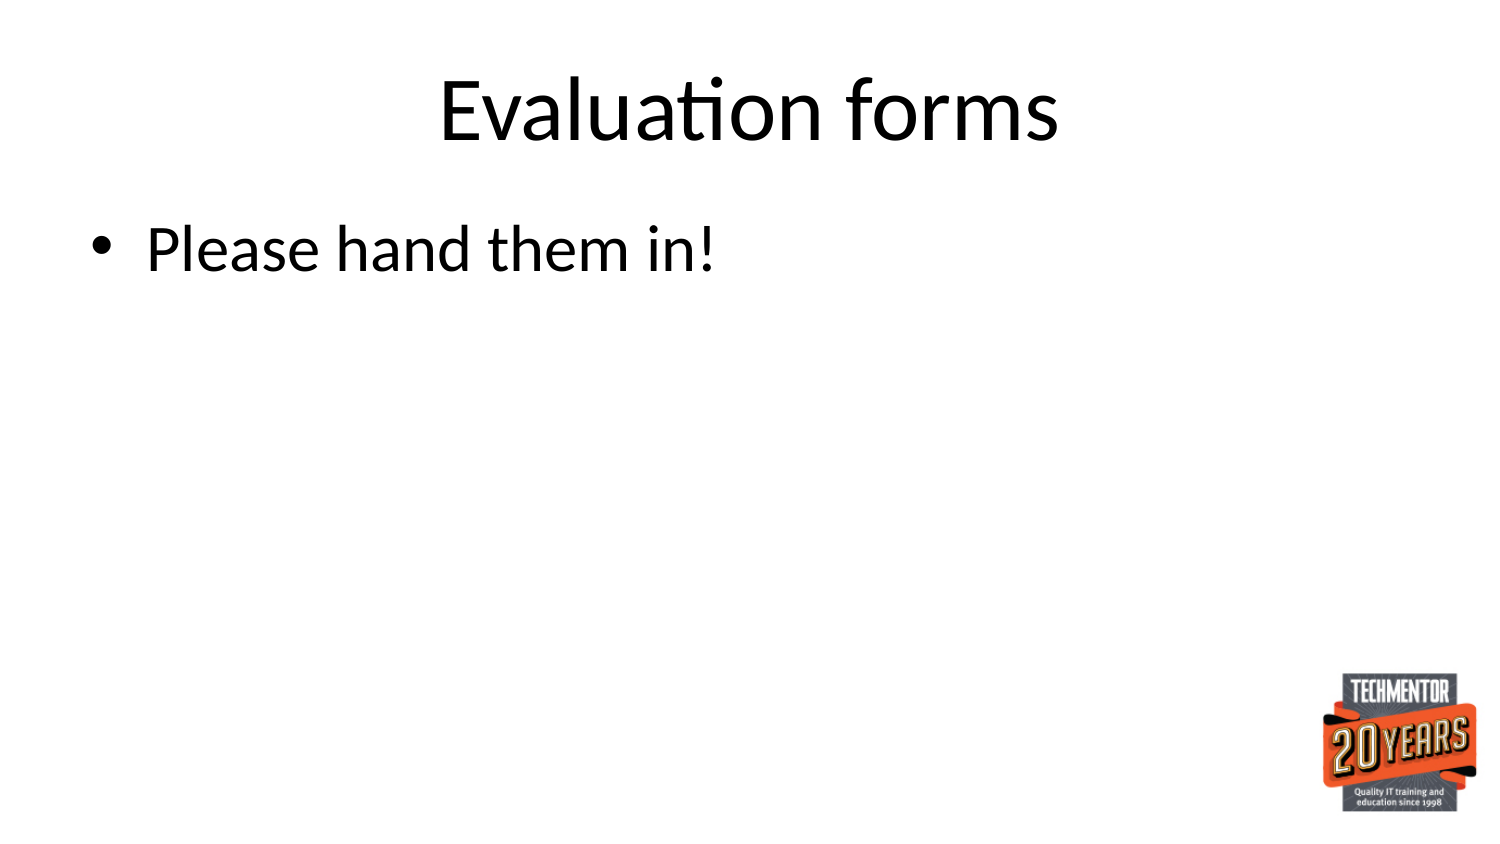

# Evaluation forms
Please hand them in!